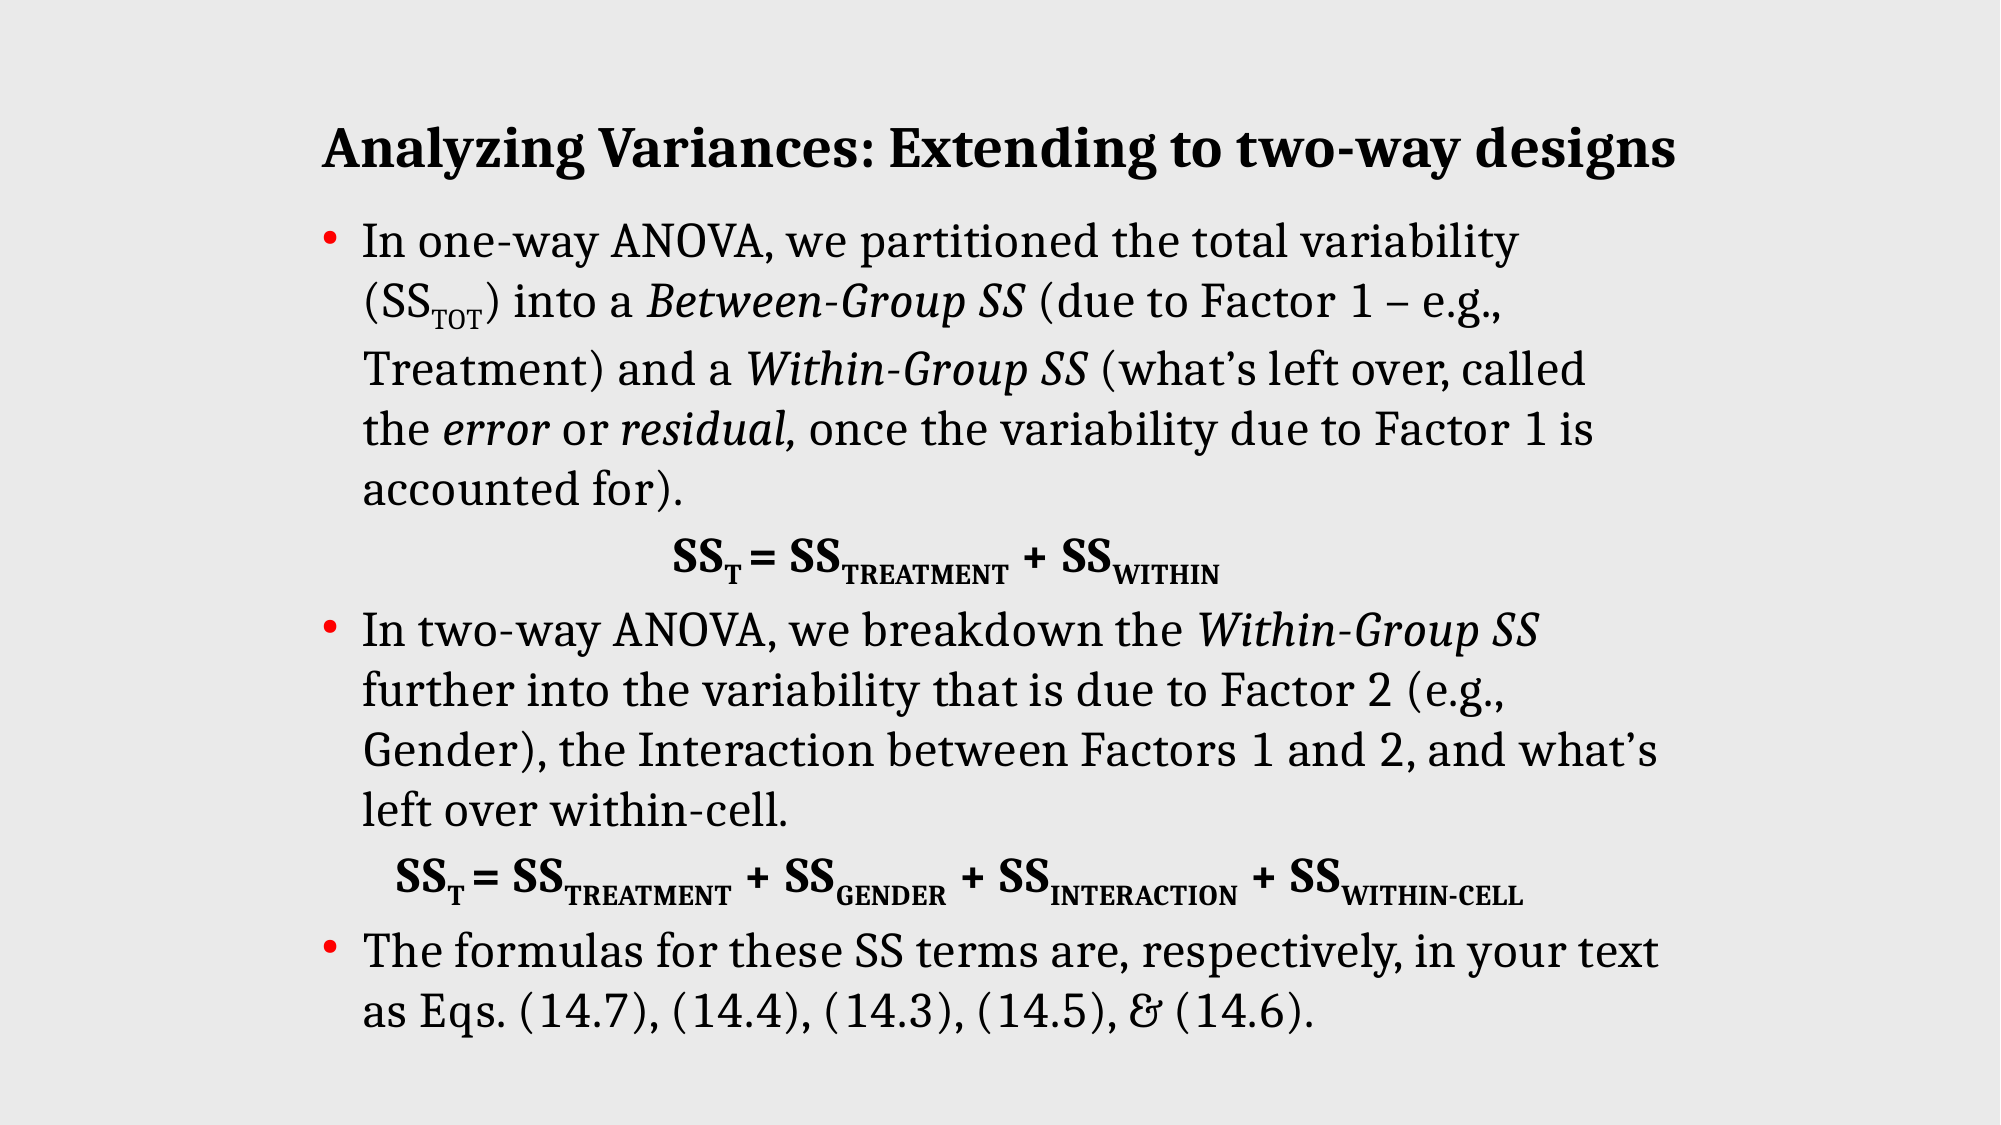

# Analyzing Variances: Extending to two-way designs
In one-way ANOVA, we partitioned the total variability (SSTOT) into a Between-Group SS (due to Factor 1 – e.g., Treatment) and a Within-Group SS (what’s left over, called the error or residual, once the variability due to Factor 1 is accounted for).
                                SST = SSTREATMENT + SSWITHIN
In two-way ANOVA, we breakdown the Within-Group SS further into the variability that is due to Factor 2 (e.g., Gender), the Interaction between Factors 1 and 2, and what’s left over within-cell.
	   SST = SSTREATMENT + SSGENDER + SSINTERACTION + SSWITHIN-CELL
The formulas for these SS terms are, respectively, in your text as Eqs. (14.7), (14.4), (14.3), (14.5), & (14.6).